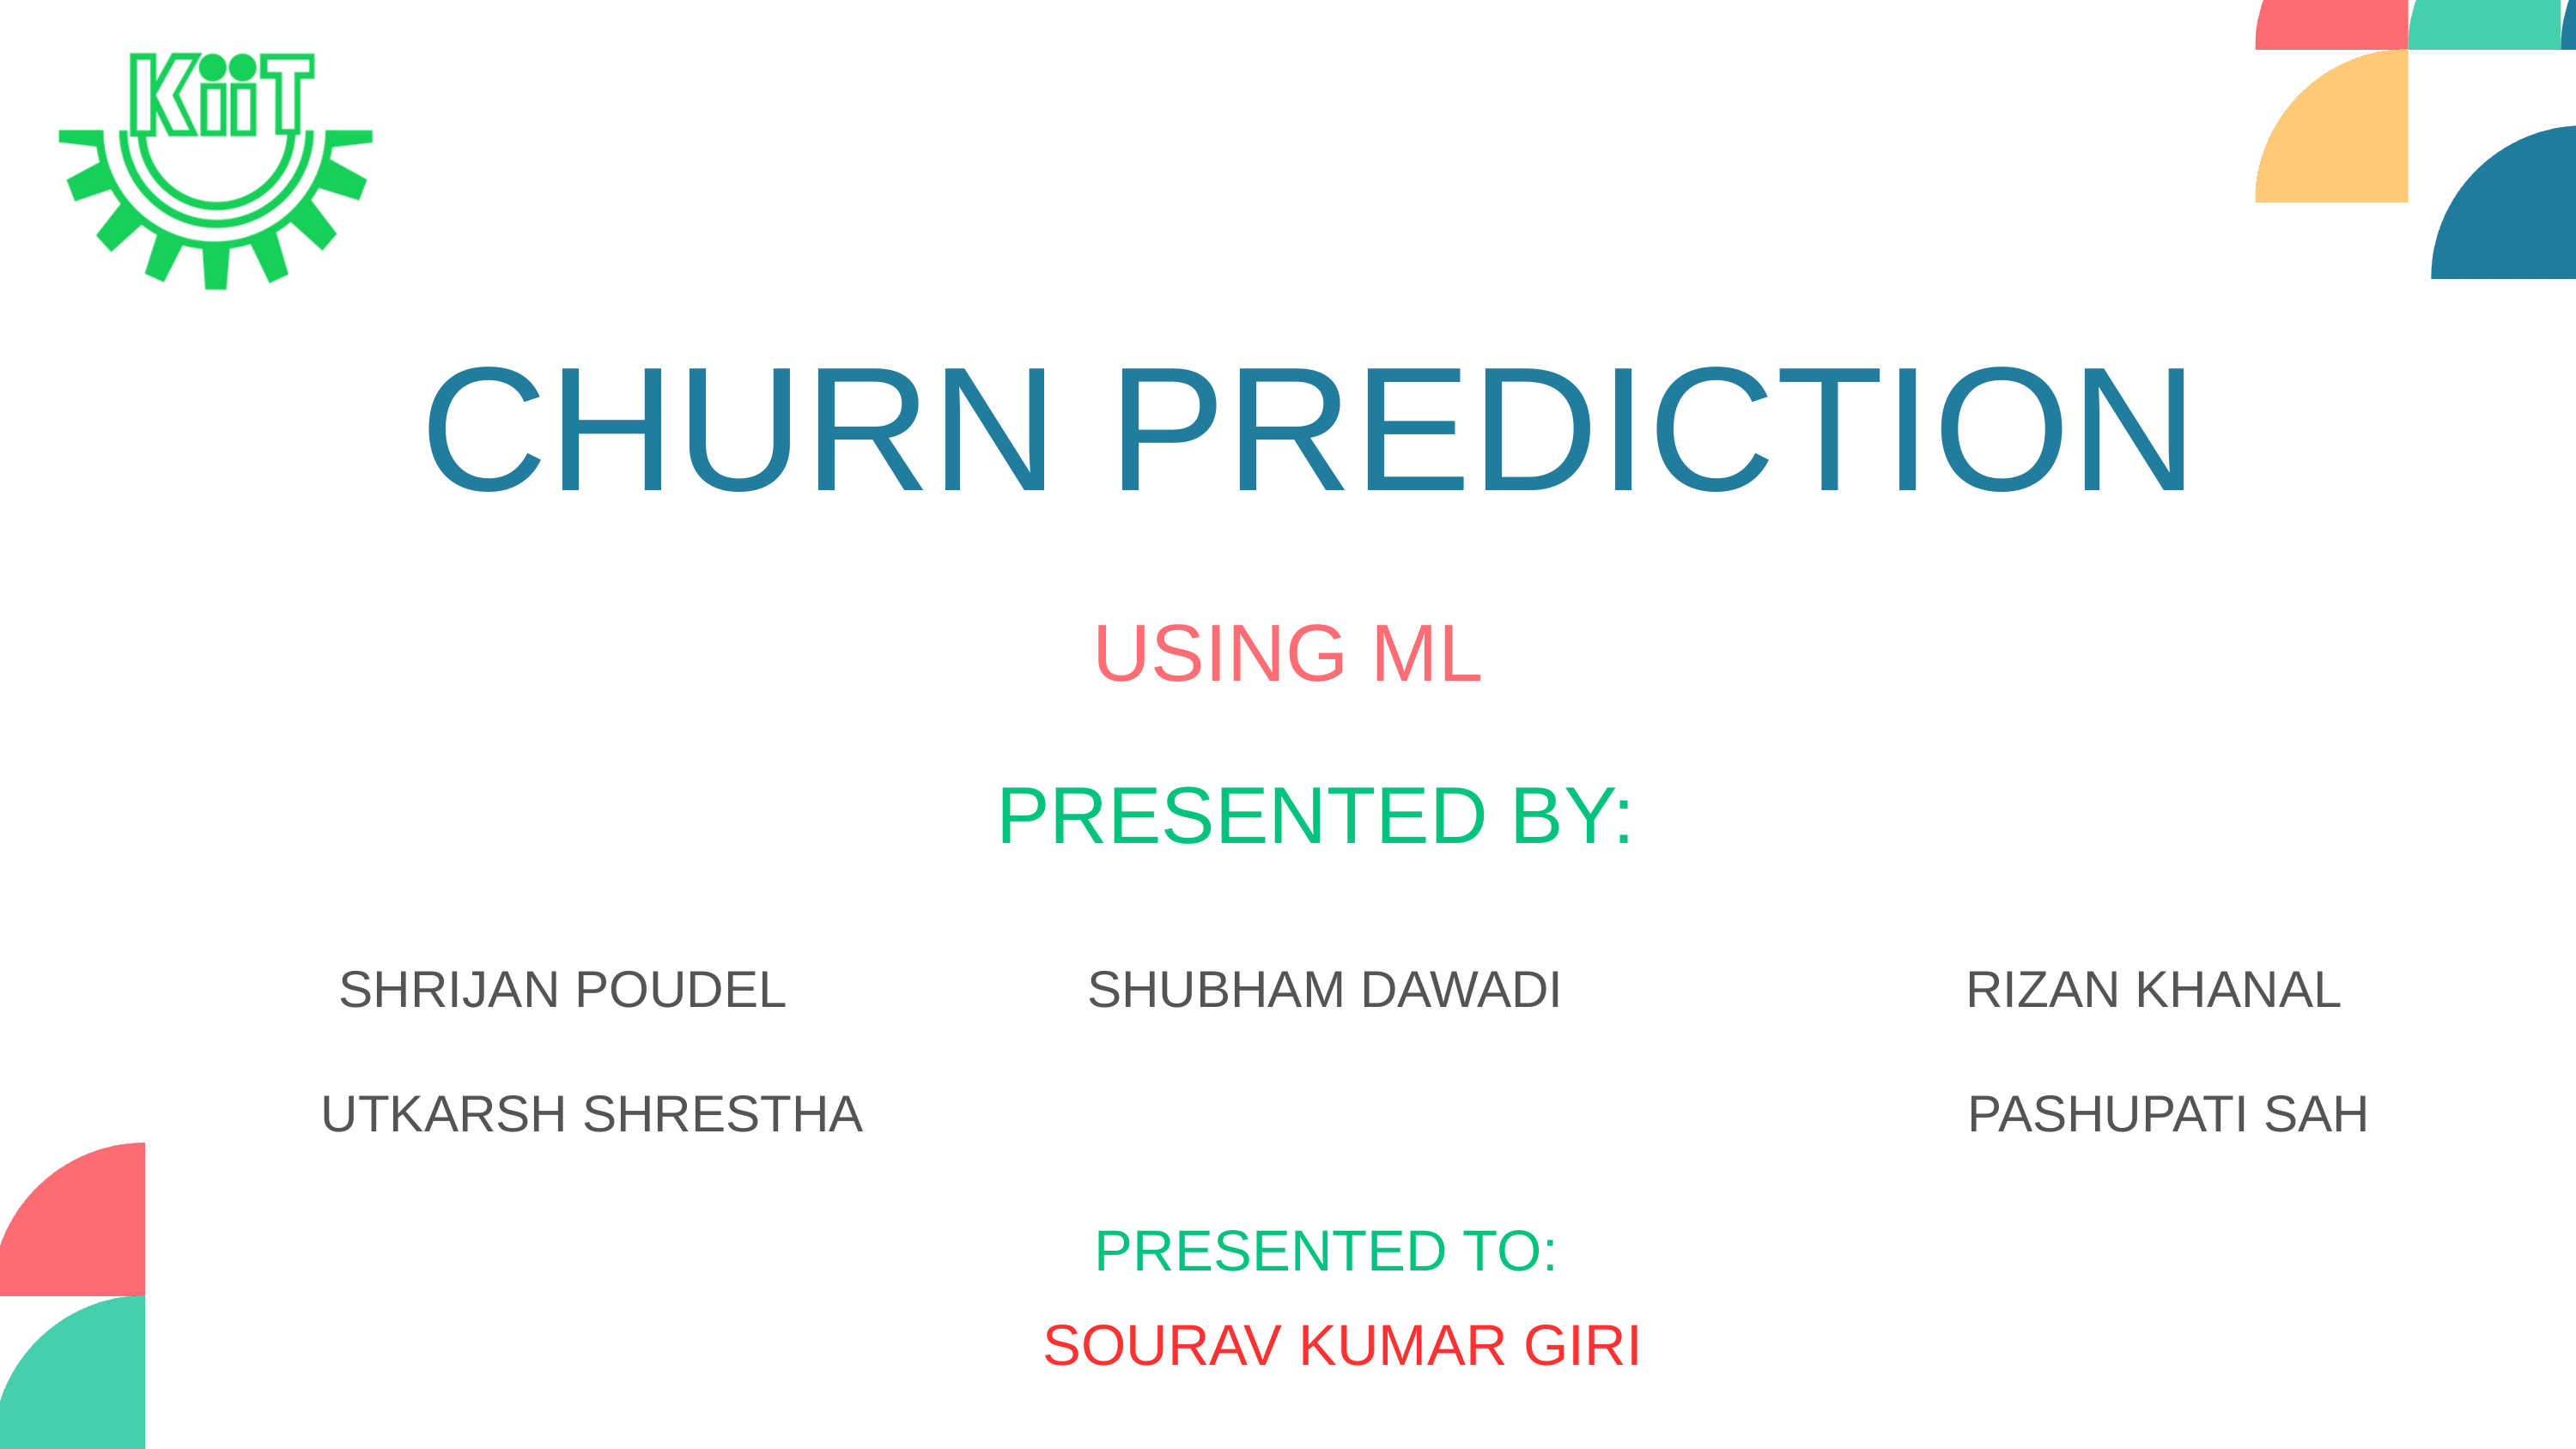

CHURN PREDICTION

USING ML
PRESENTED BY:

  SHRIJAN POUDEL                     SHUBHAM DAWADI                            RIZAN KHANAL

        UTKARSH SHRESTHA                                                                             PASHUPATI SAH

PRESENTED TO:
 SOURAV KUMAR GIRI